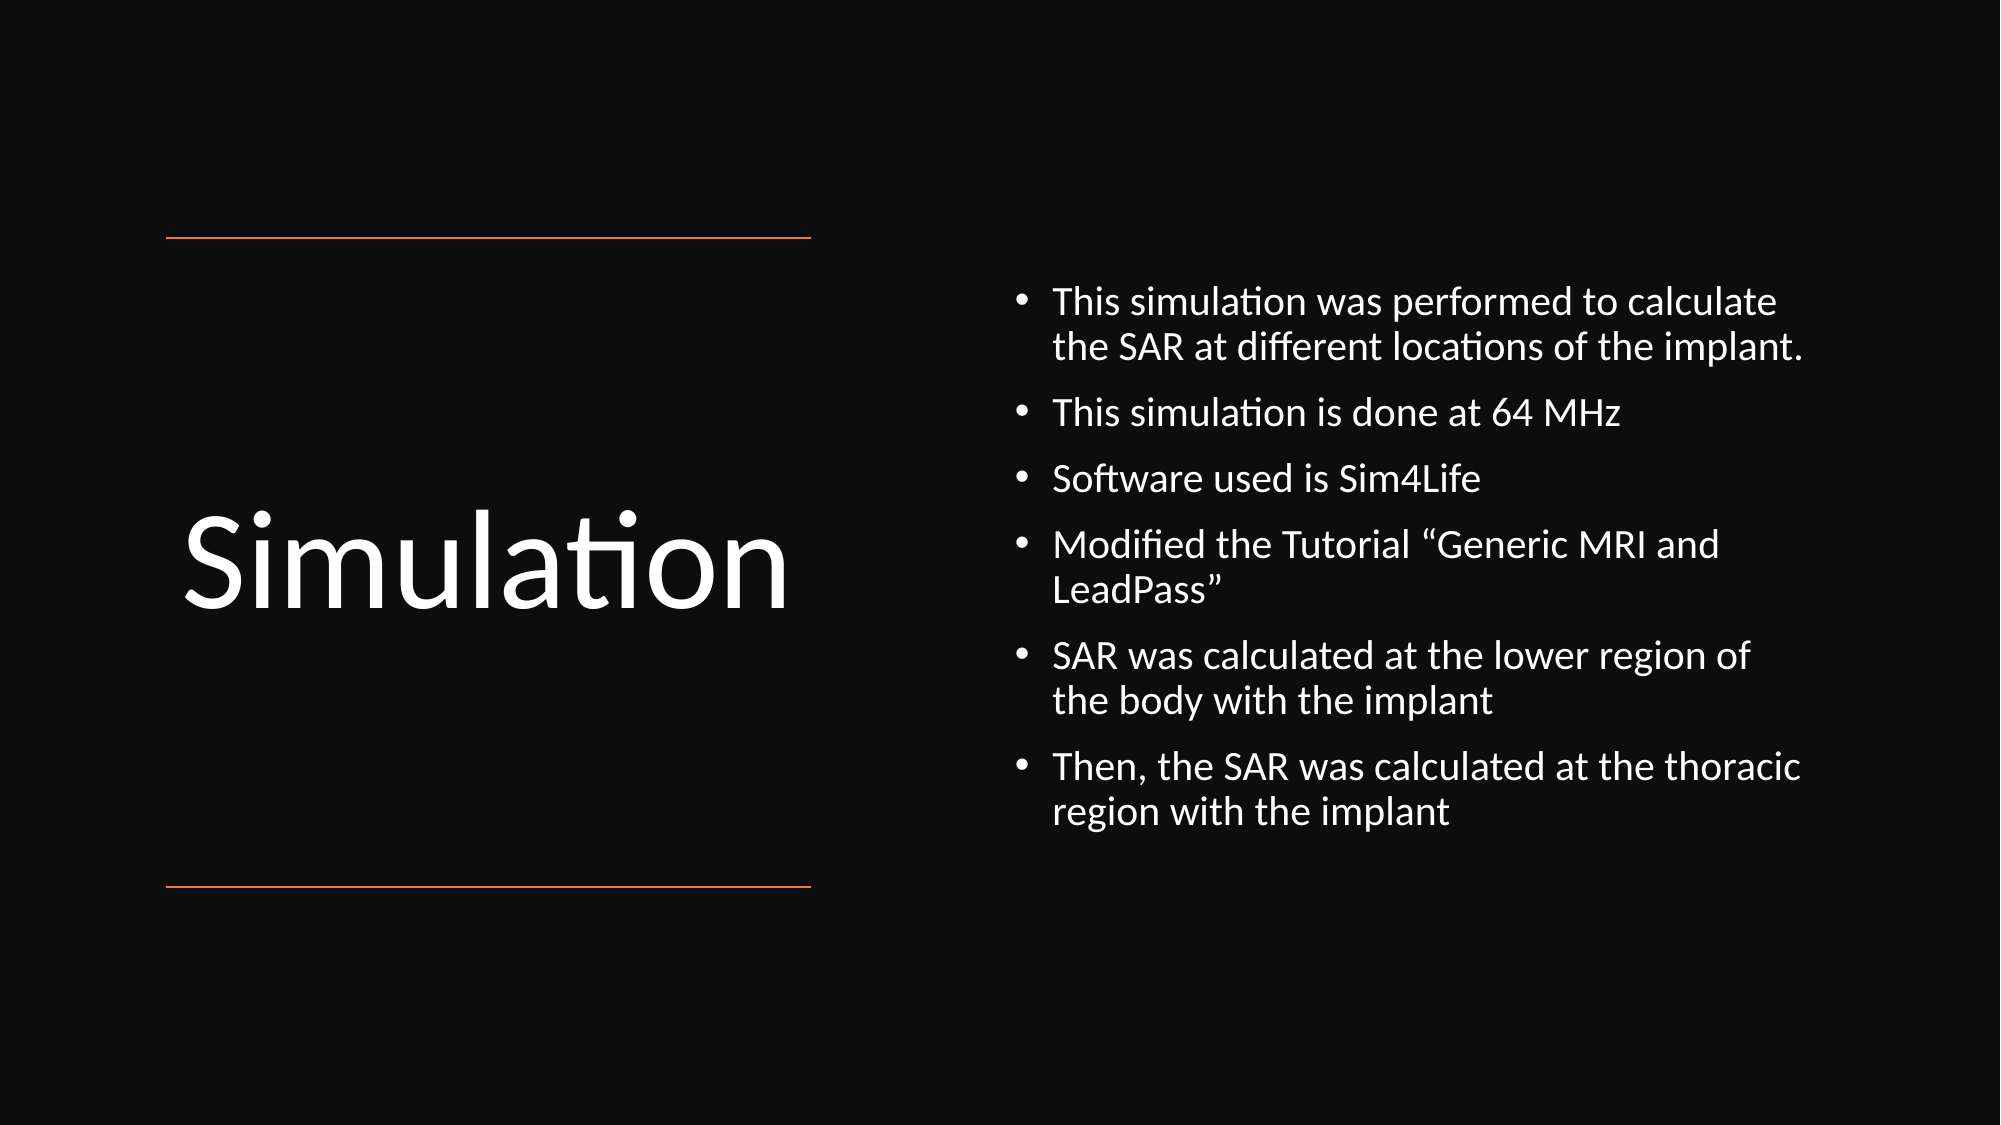

This simulation was performed to calculate the SAR at different locations of the implant.
This simulation is done at 64 MHz
Software used is Sim4Life
Modified the Tutorial “Generic MRI and LeadPass”
SAR was calculated at the lower region of the body with the implant
Then, the SAR was calculated at the thoracic region with the implant
# Simulation